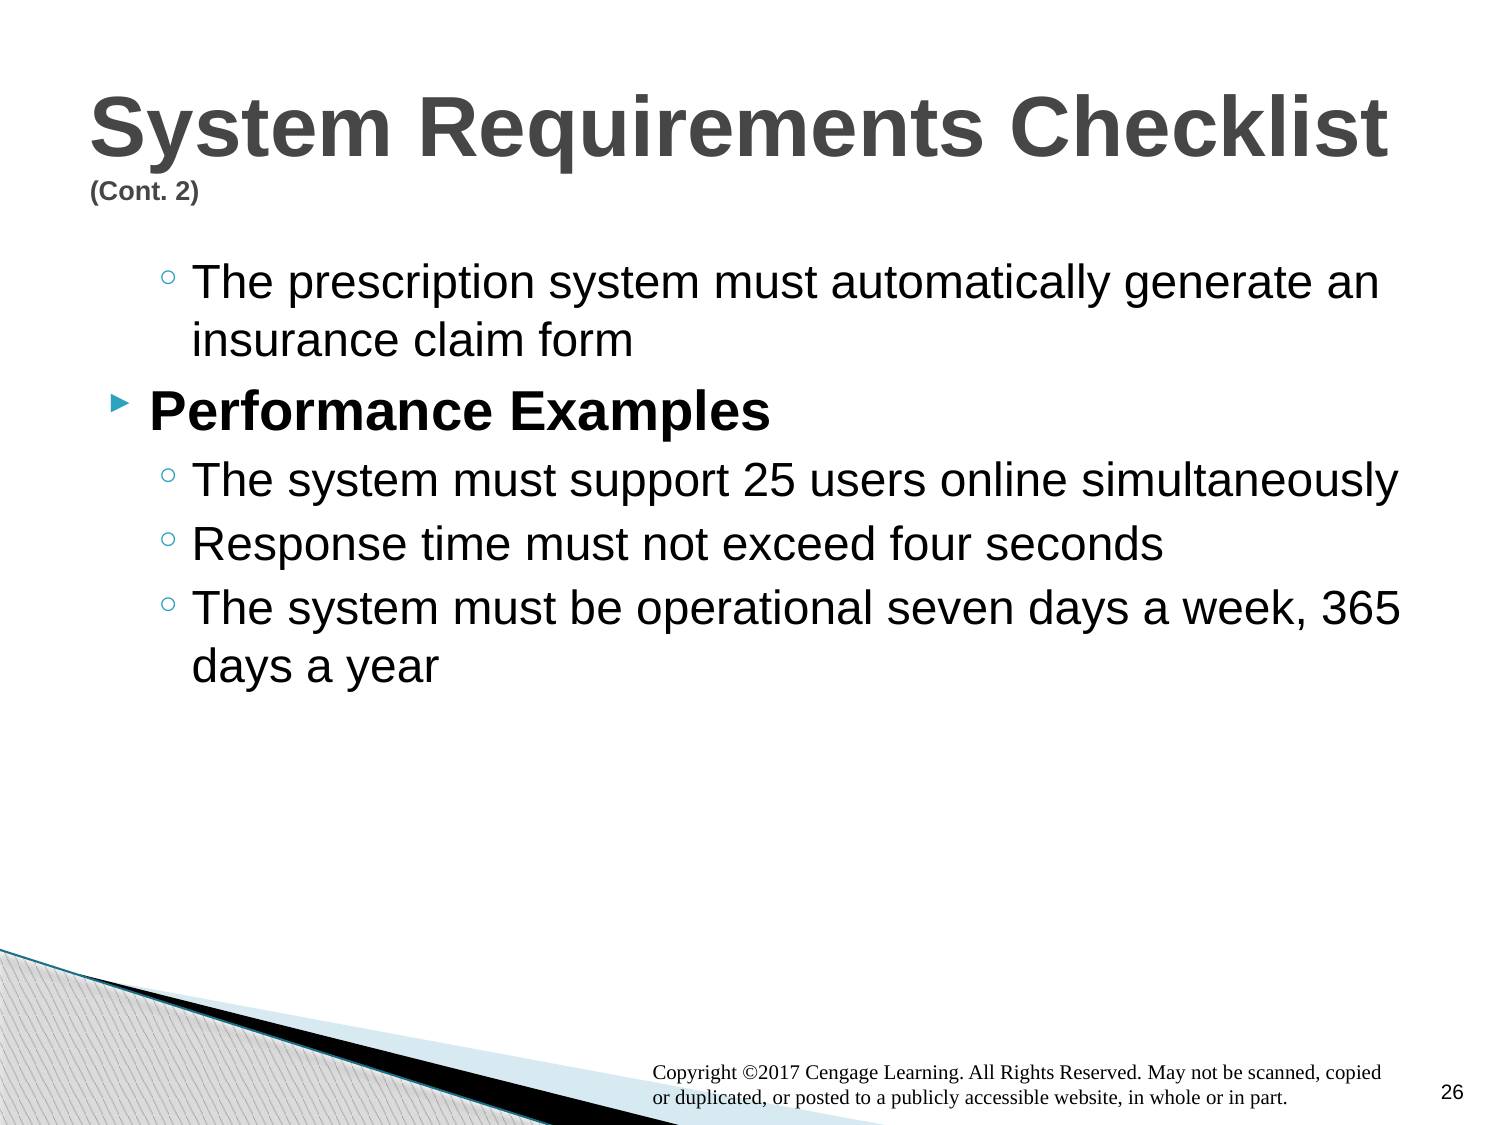

# System Requirements Checklist (Cont. 2)
The prescription system must automatically generate an insurance claim form
Performance Examples
The system must support 25 users online simultaneously
Response time must not exceed four seconds
The system must be operational seven days a week, 365 days a year
Copyright ©2017 Cengage Learning. All Rights Reserved. May not be scanned, copied or duplicated, or posted to a publicly accessible website, in whole or in part.
26